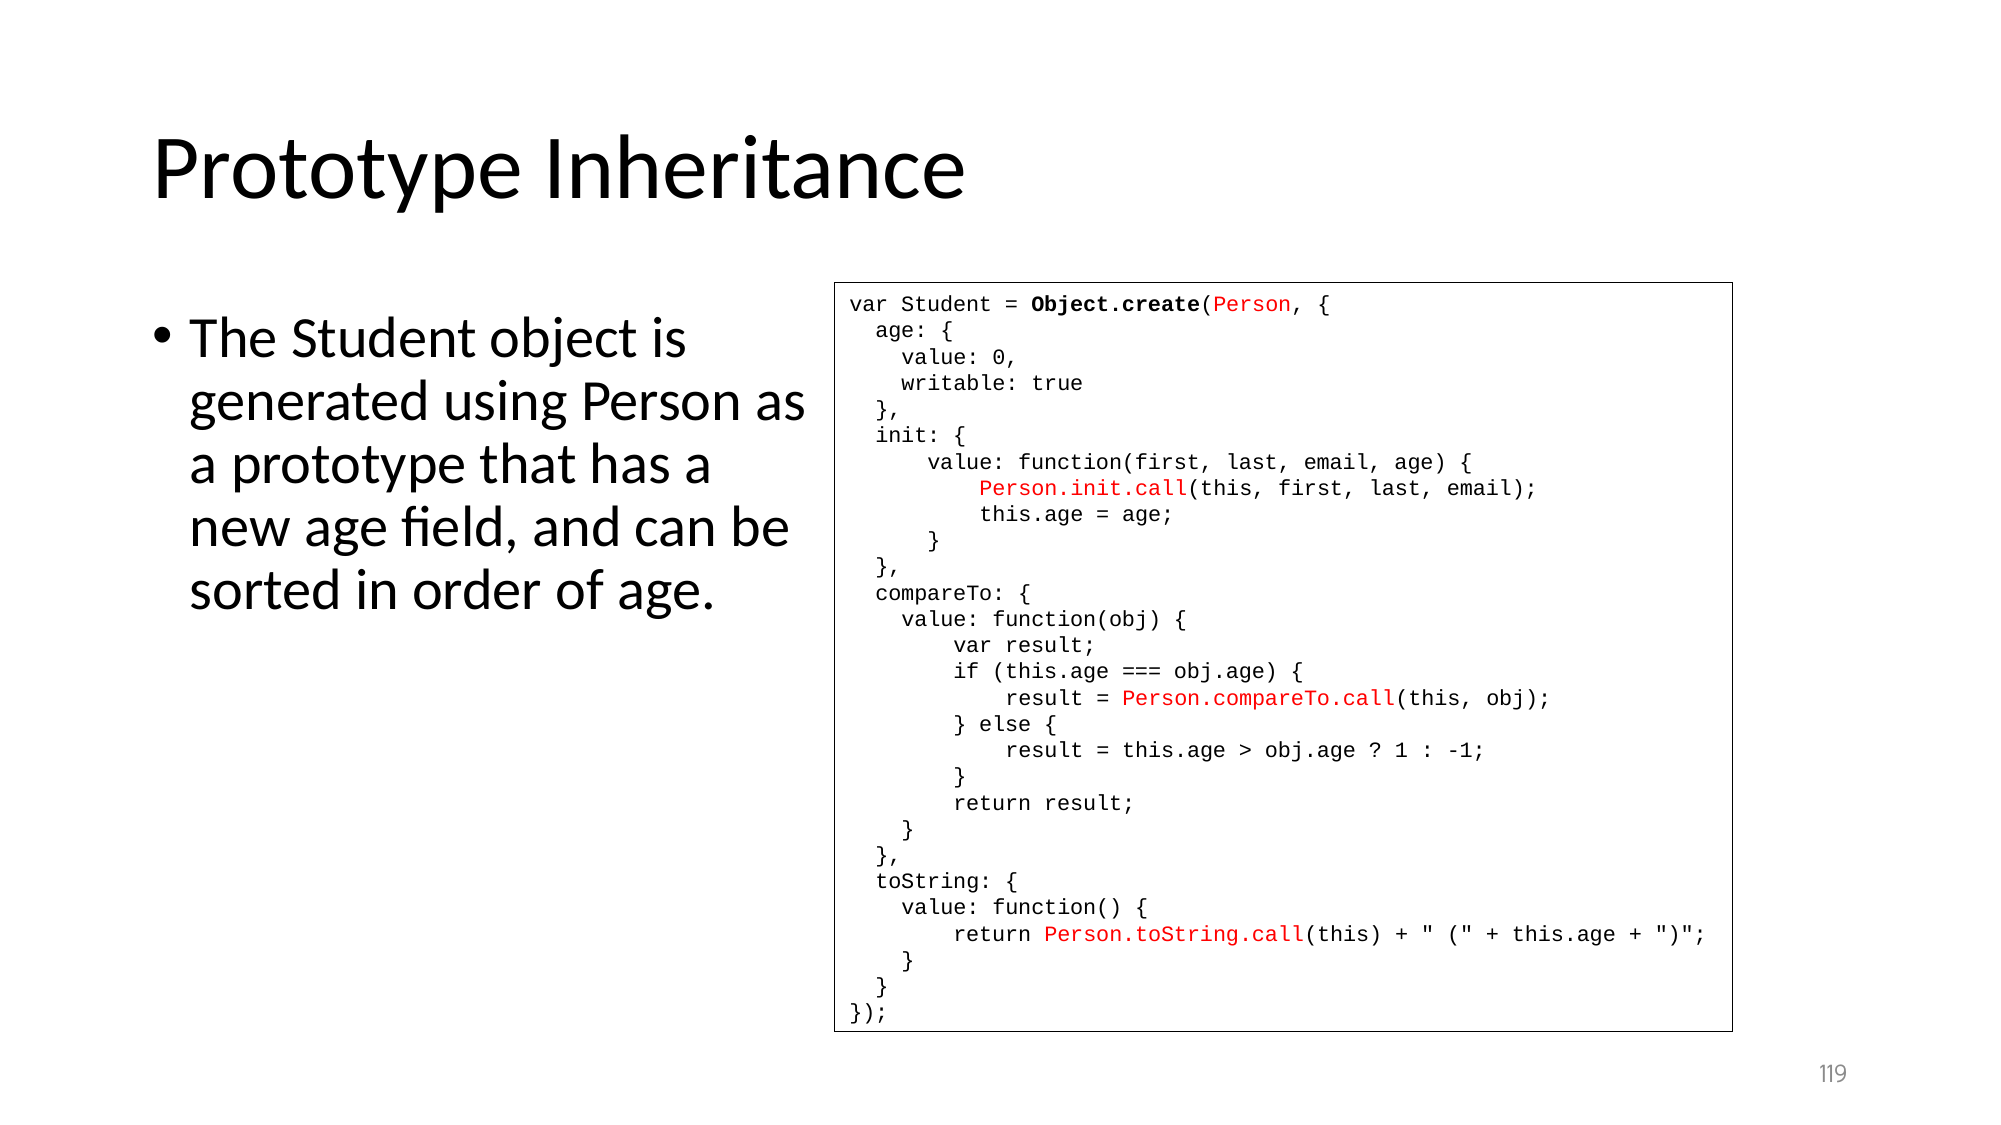

# Prototype Inheritance
var Student = Object.create(Person, {
  age: {
    value: 0,
    writable: true
  },
  init: {
      value: function(first, last, email, age) {
          Person.init.call(this, first, last, email);
          this.age = age;
      }
  },
  compareTo: {
    value: function(obj) {
        var result;
        if (this.age === obj.age) {
            result = Person.compareTo.call(this, obj);
        } else {
            result = this.age > obj.age ? 1 : -1;
        }
        return result;
    }
  },
  toString: {
    value: function() {
        return Person.toString.call(this) + " (" + this.age + ")";
    }
  }
});
The Student object is generated using Person as a prototype that has a new age field, and can be sorted in order of age.

119